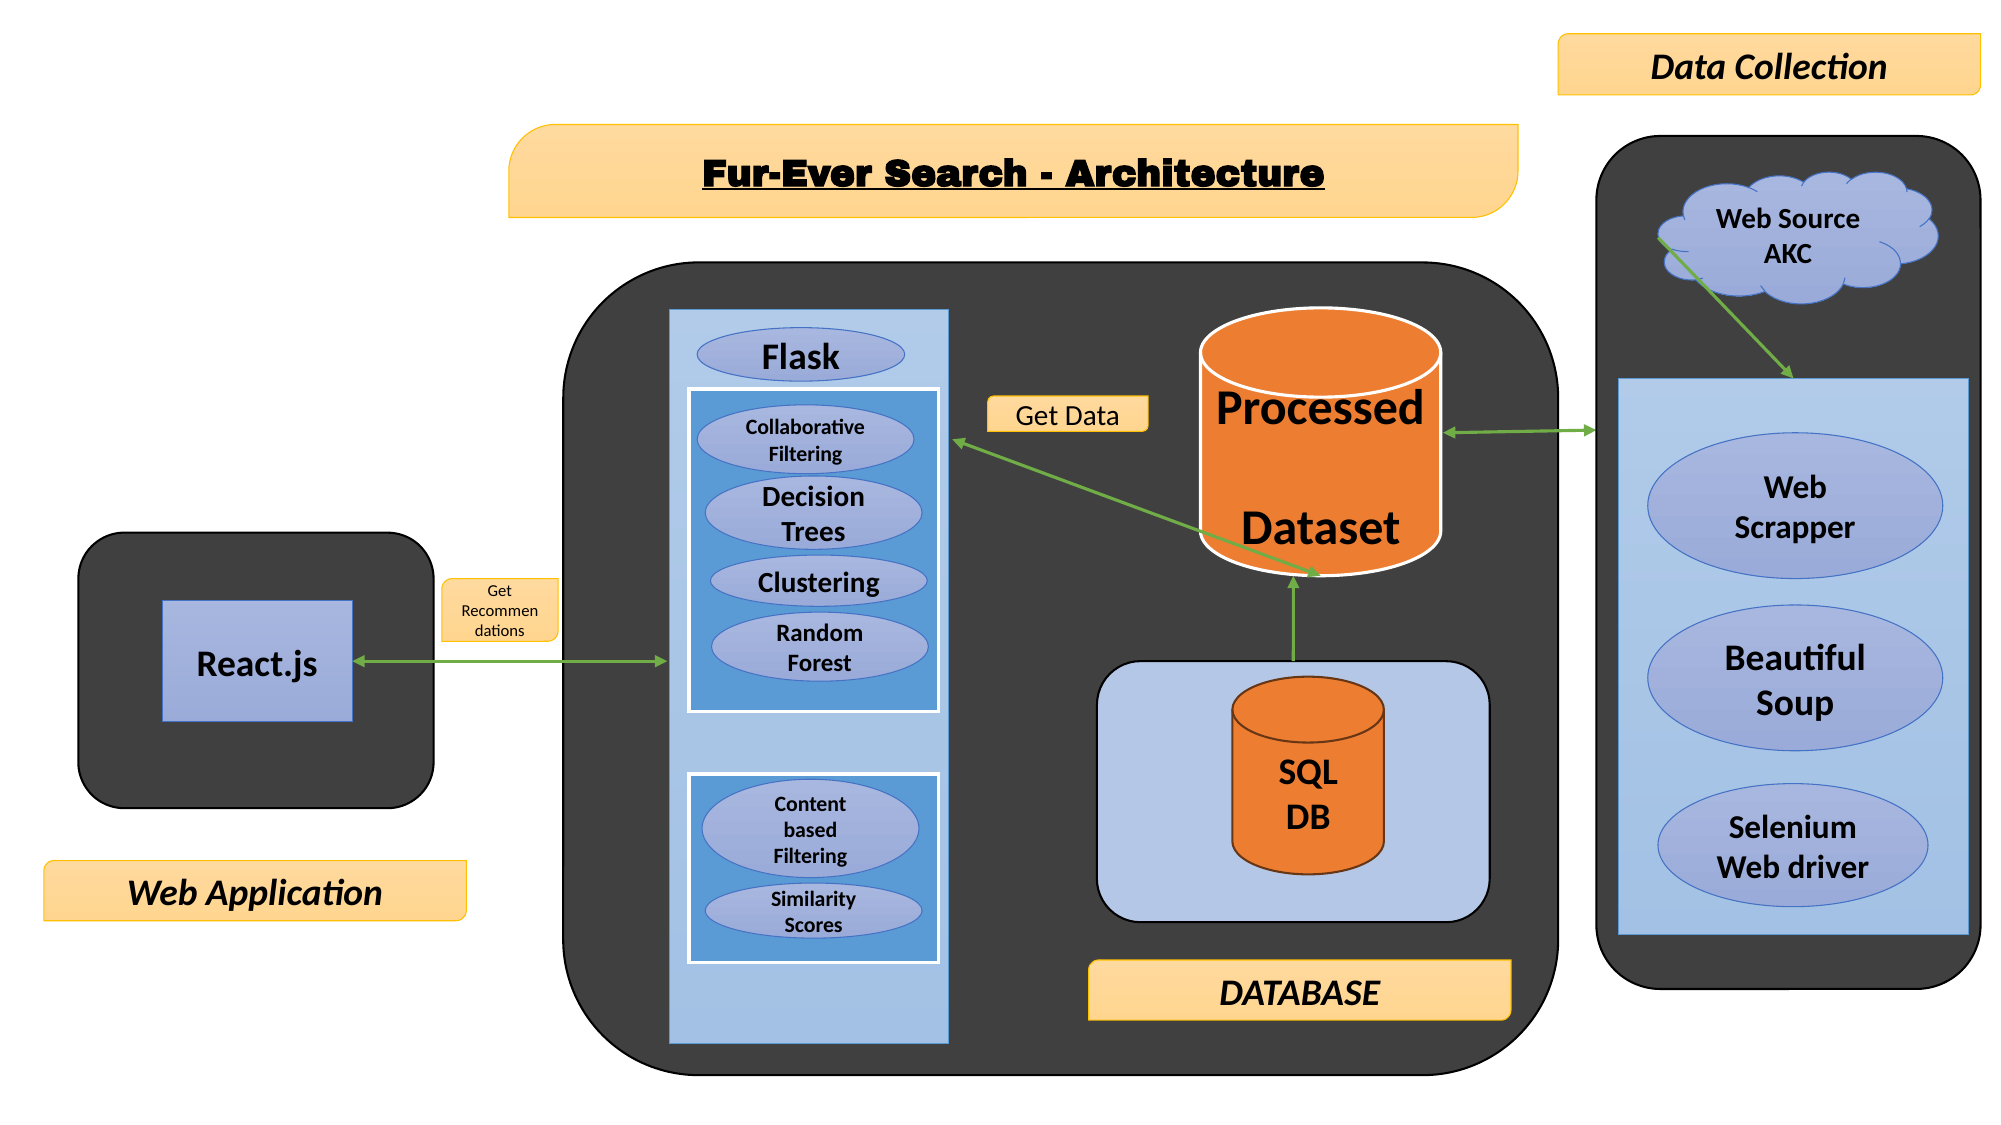

Data Collection
Fur-Ever Search - Architecture
 Recommendation System - Architecture

Web Source
AKC

Processed
Dataset
Flask
Flask

Get Data
Collaborative Filtering
Web Scrapper
Decision Trees

Clustering
Beautiful Soup
Get Recommendations
React.js
Beautiful Soup
Random Forest

SQL
DB
Selenium
Web Driver

Content based Filtering
Selenium Web driver
Web Application
Similarity Scores
DATABASE